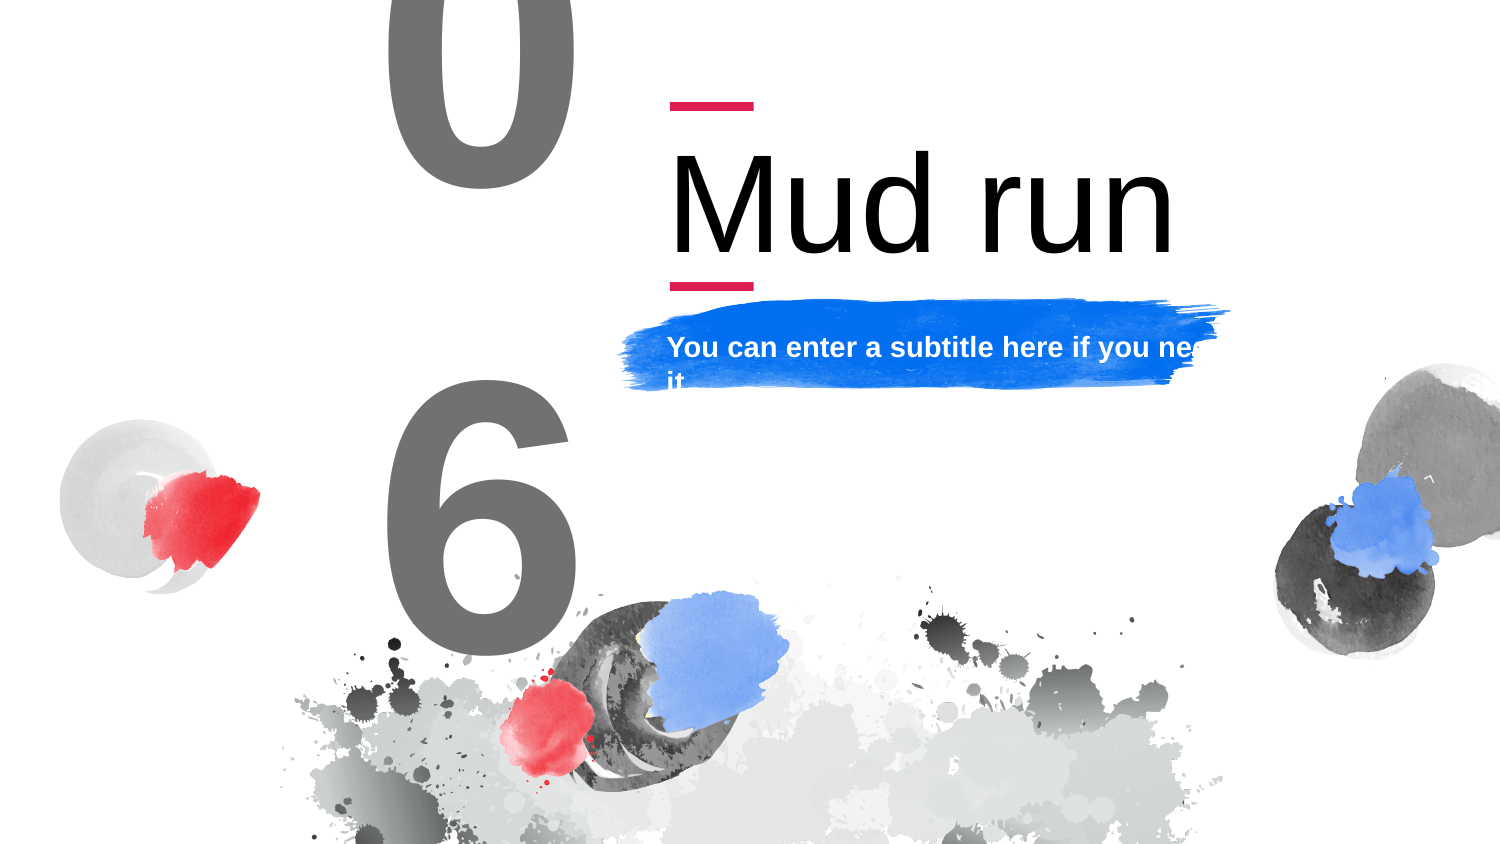

06

# Mud run

You can enter a subtitle here if you need it